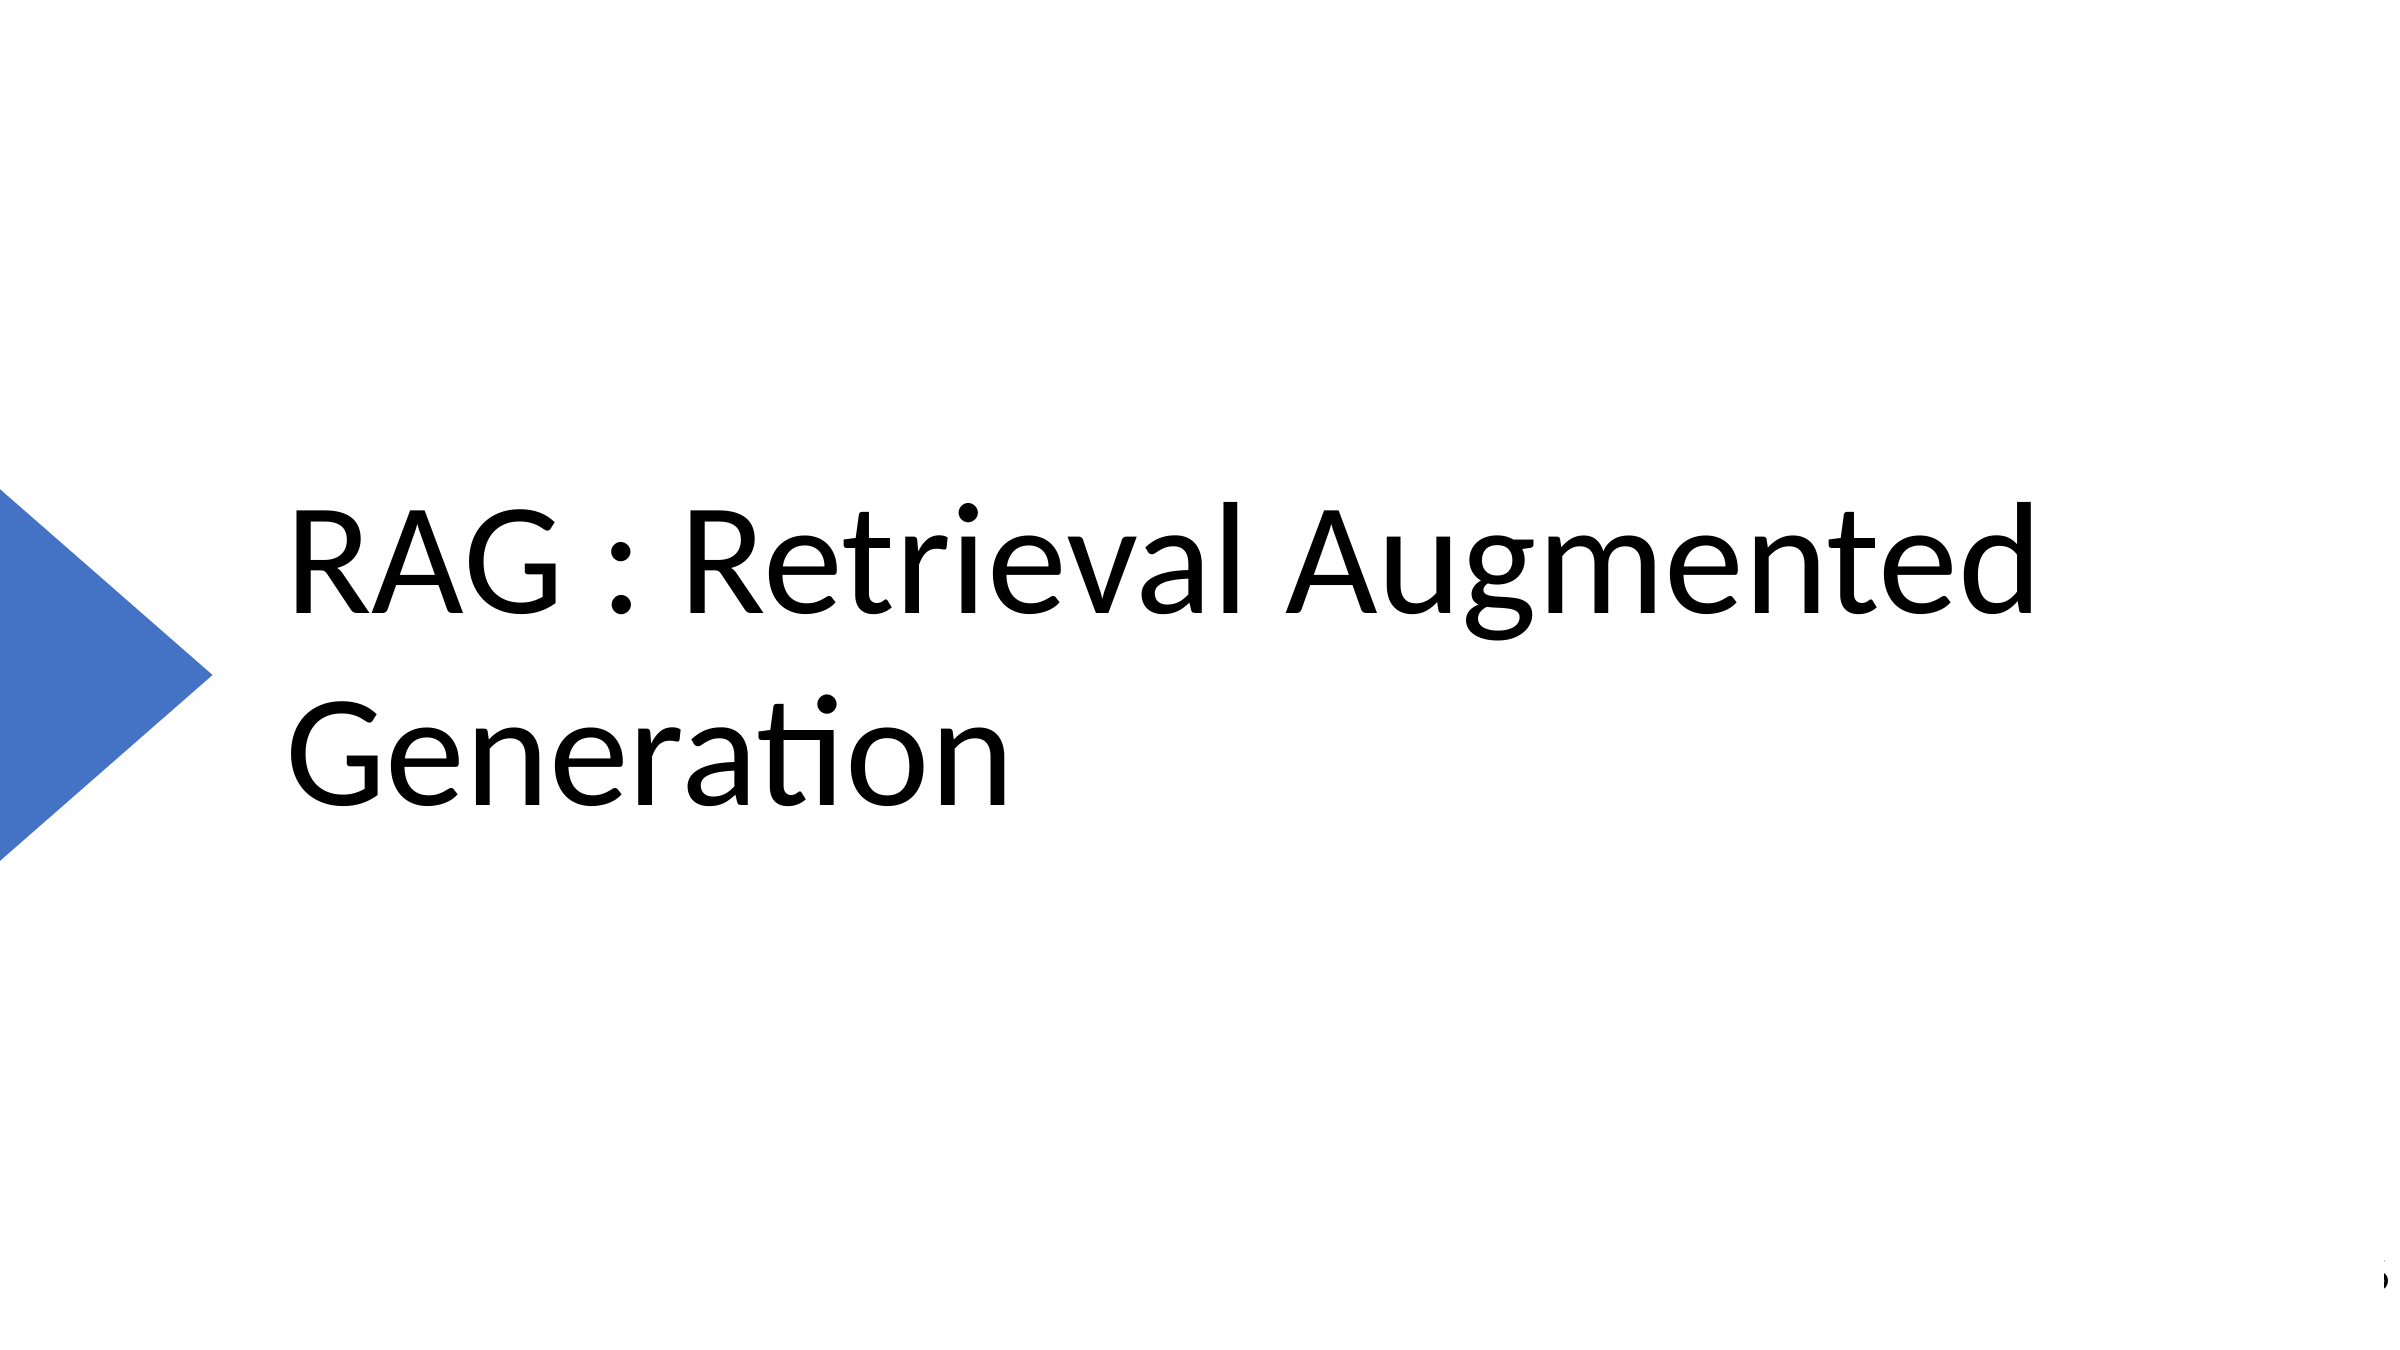

# RAG : Retrieval Augmented Generation
26